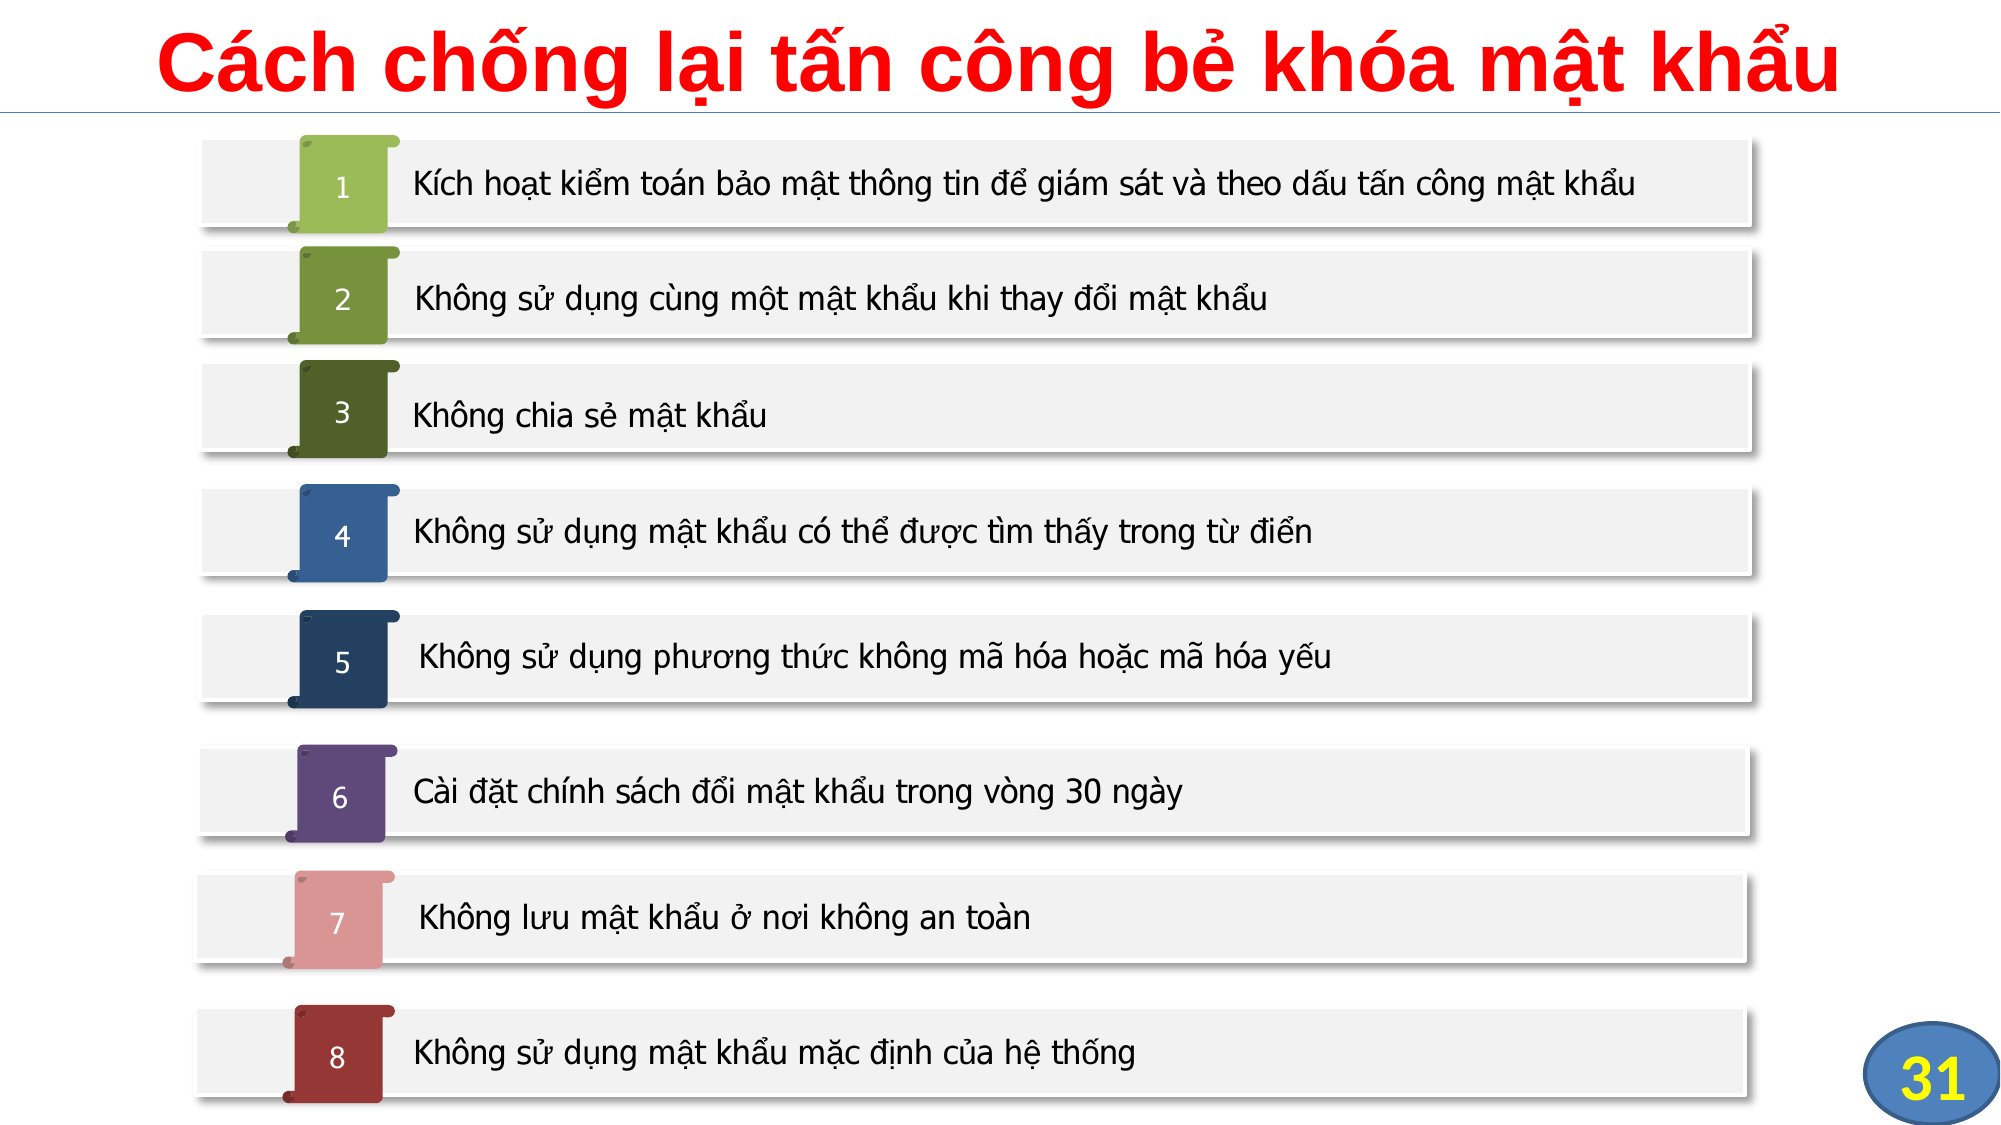

# Cách chống lại tấn công bẻ khóa mật khẩu
1

Kích hoạt kiểm toán bảo mật thông tin để giám sát và theo dấu tấn công mật khẩu
2

Không sử dụng cùng một mật khẩu khi thay đổi mật khẩu
3

Không chia sẻ mật khẩu
4

Không sử dụng mật khẩu có thể được tìm thấy trong từ điển
5

Không sử dụng phương thức không mã hóa hoặc mã hóa yếu
6

Cài đặt chính sách đổi mật khẩu trong vòng 30 ngày
7

Không lưu mật khẩu ở nơi không an toàn
8

31
Không sử dụng mật khẩu mặc định của hệ thống